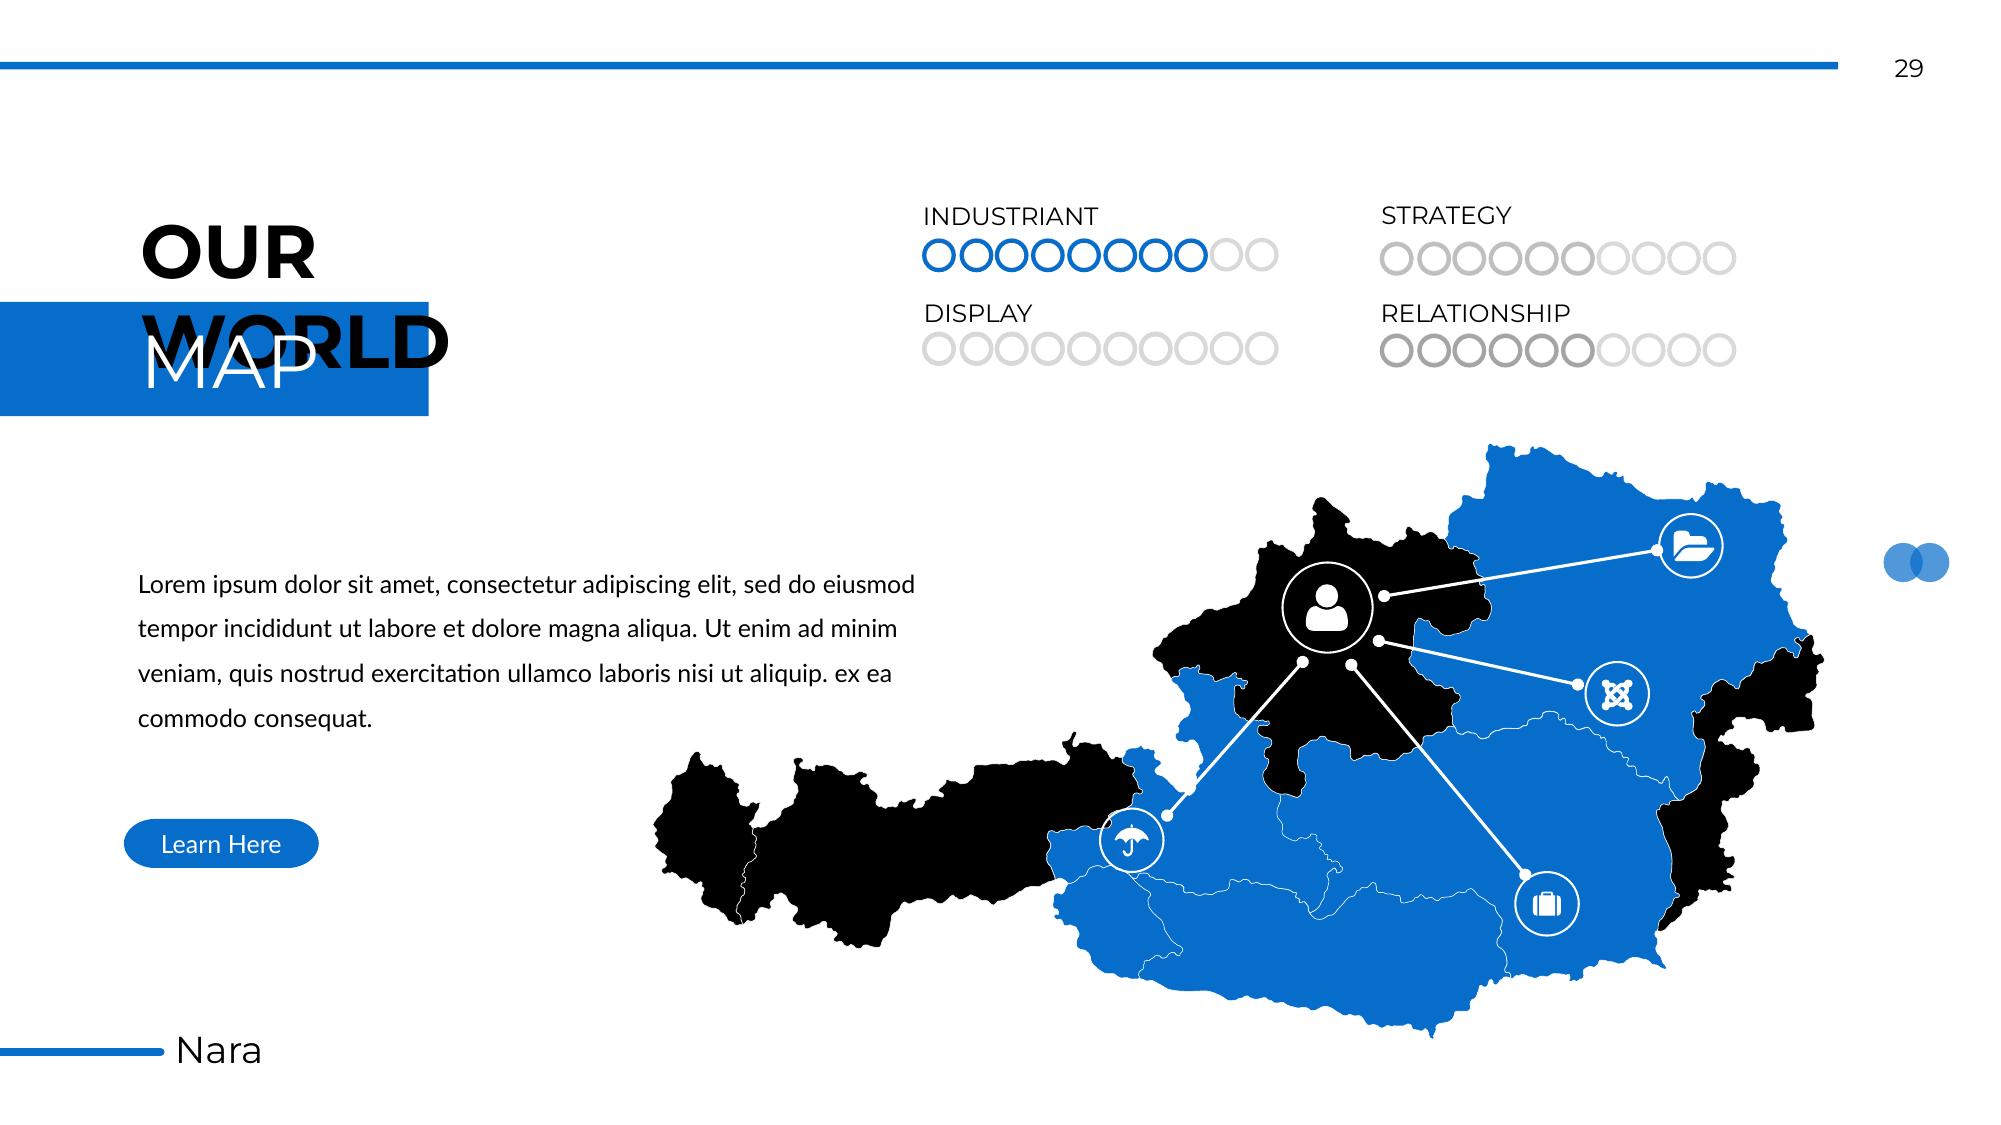

STRATEGY
INDUSTRIANT
OUR WORLD

MAP

DISPLAY
RELATIONSHIP

Lorem ipsum dolor sit amet, consectetur adipiscing elit, sed do eiusmod tempor incididunt ut labore et dolore magna aliqua. Ut enim ad minim veniam, quis nostrud exercitation ullamco laboris nisi ut aliquip. ex ea commodo consequat.
Learn Here